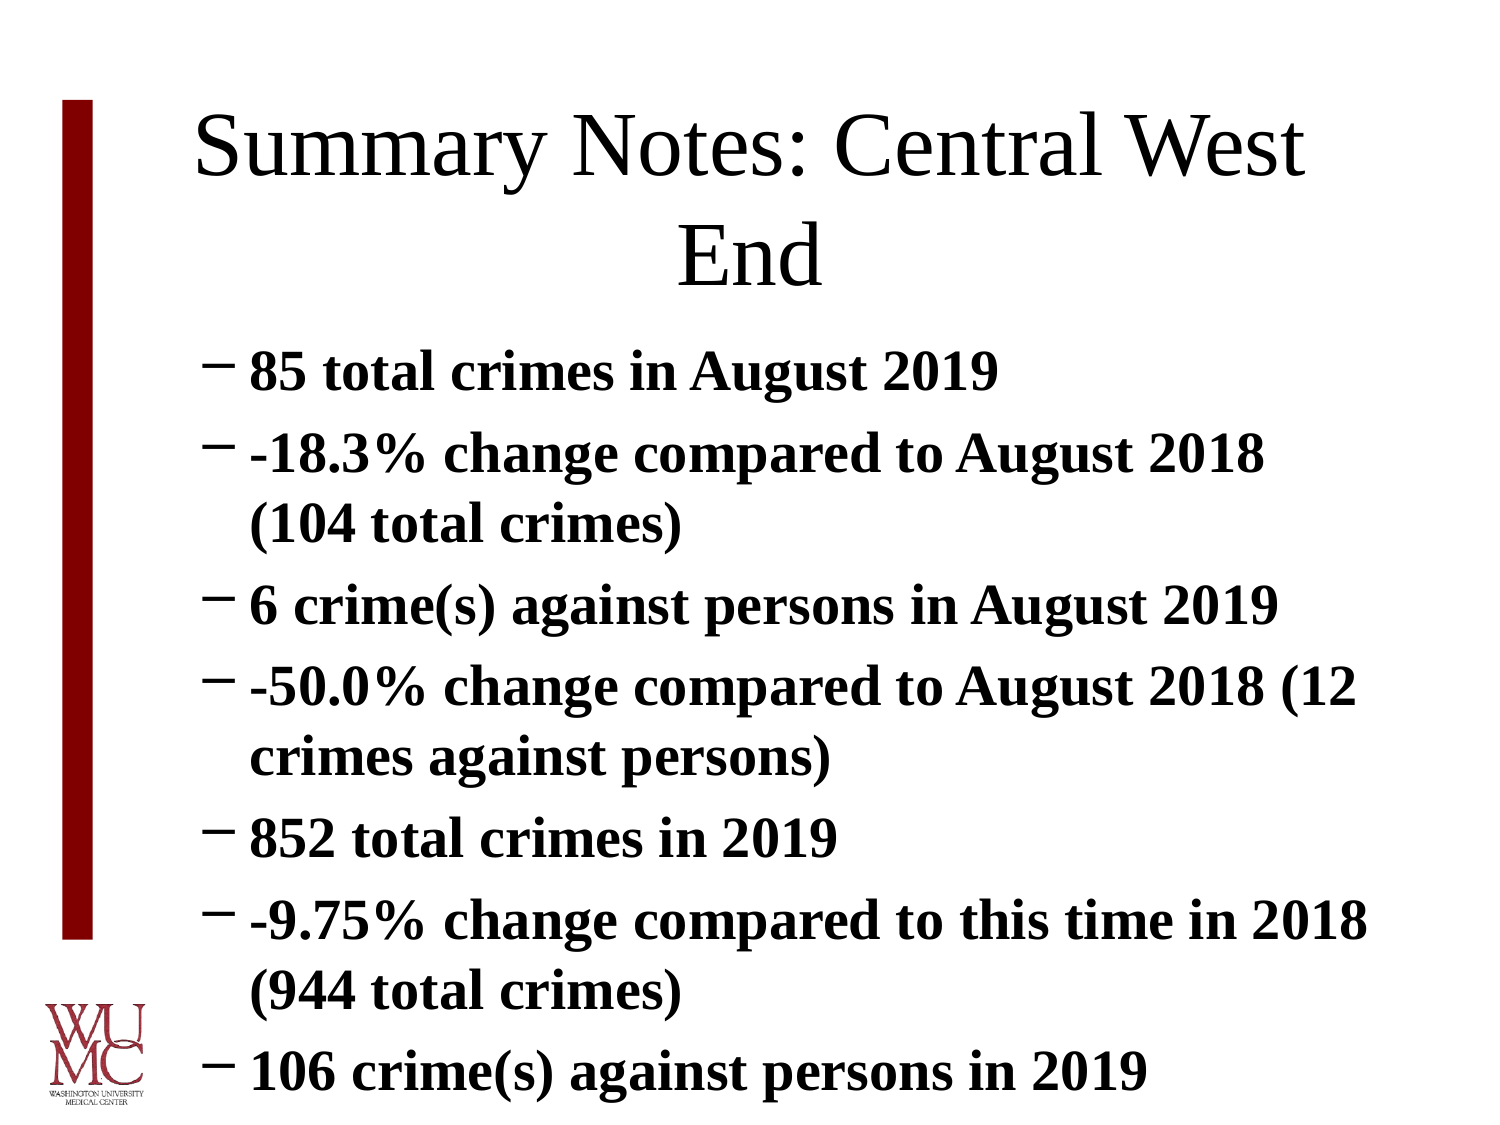

# Summary Notes: Central West End
85 total crimes in August 2019
-18.3% change compared to August 2018 (104 total crimes)
6 crime(s) against persons in August 2019
-50.0% change compared to August 2018 (12 crimes against persons)
852 total crimes in 2019
-9.75% change compared to this time in 2018 (944 total crimes)
106 crime(s) against persons in 2019
8.16% change compared to this time in 2018 (98 crimes against persons)